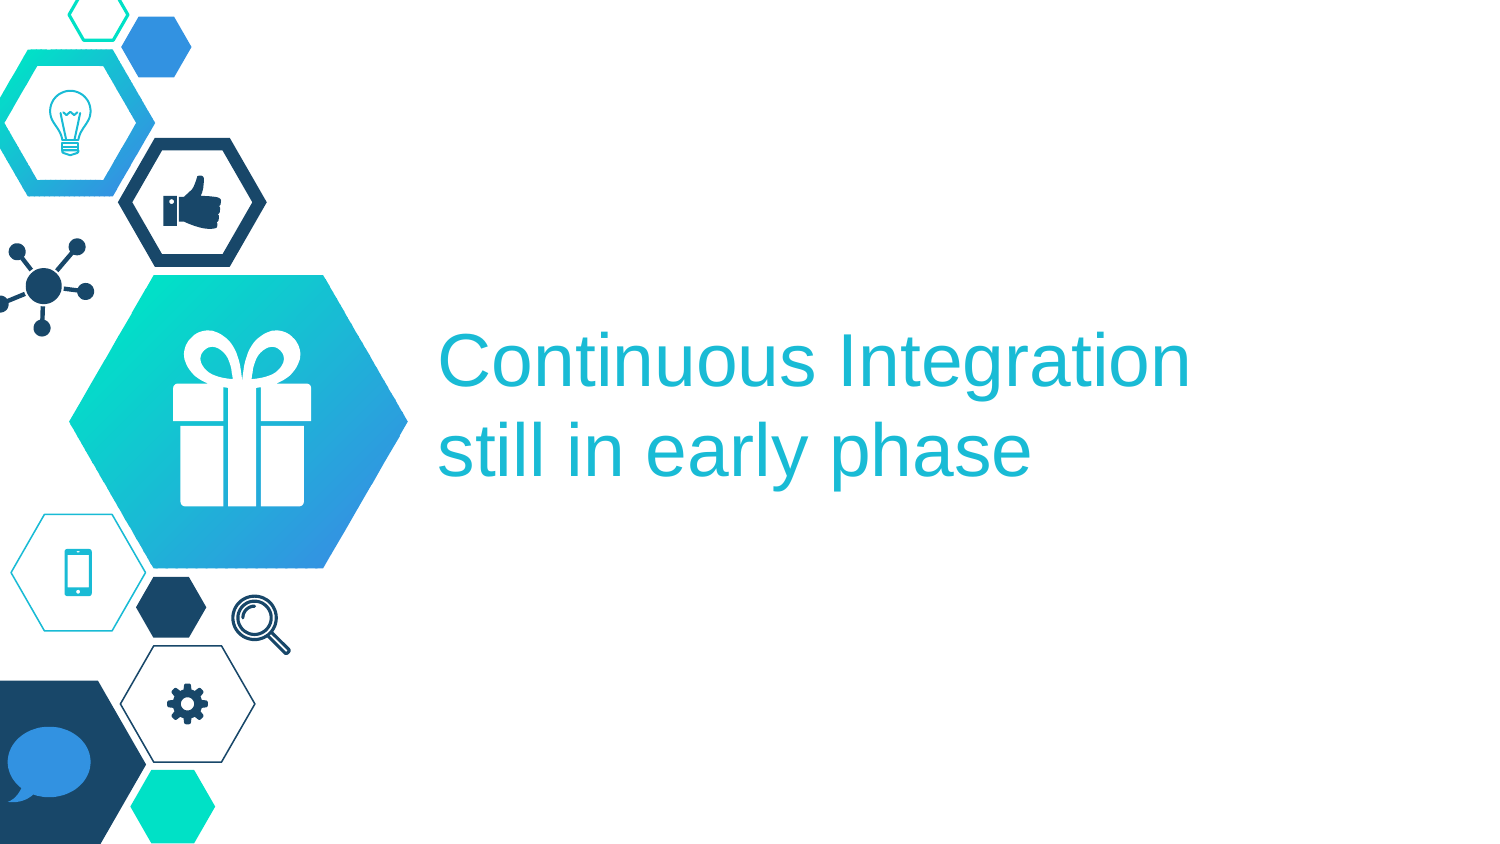

# Continuous Integration still in early phase